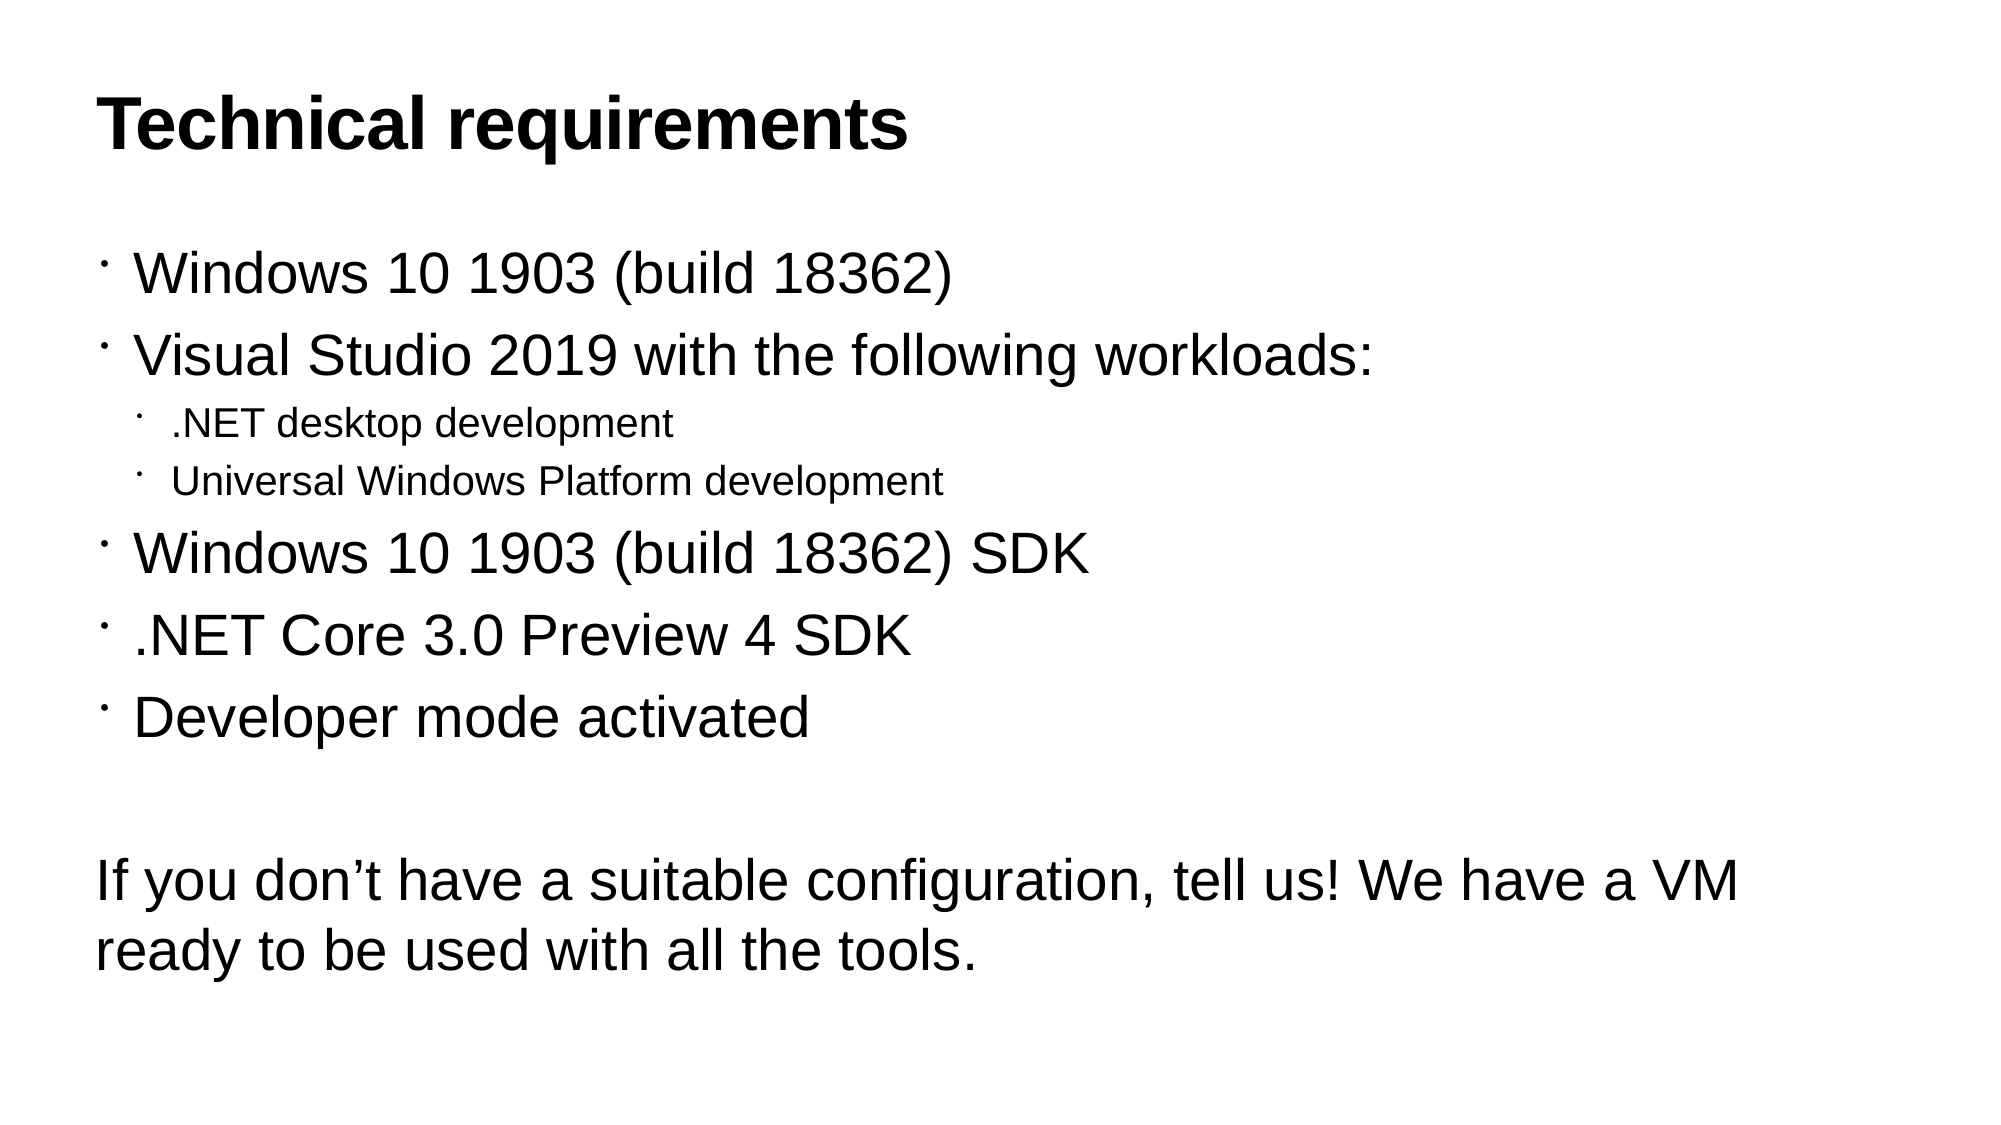

# Technical requirements
Windows 10 1903 (build 18362)
Visual Studio 2019 with the following workloads:
.NET desktop development
Universal Windows Platform development
Windows 10 1903 (build 18362) SDK
.NET Core 3.0 Preview 4 SDK
Developer mode activated

If you don’t have a suitable configuration, tell us! We have a VM ready to be used with all the tools.